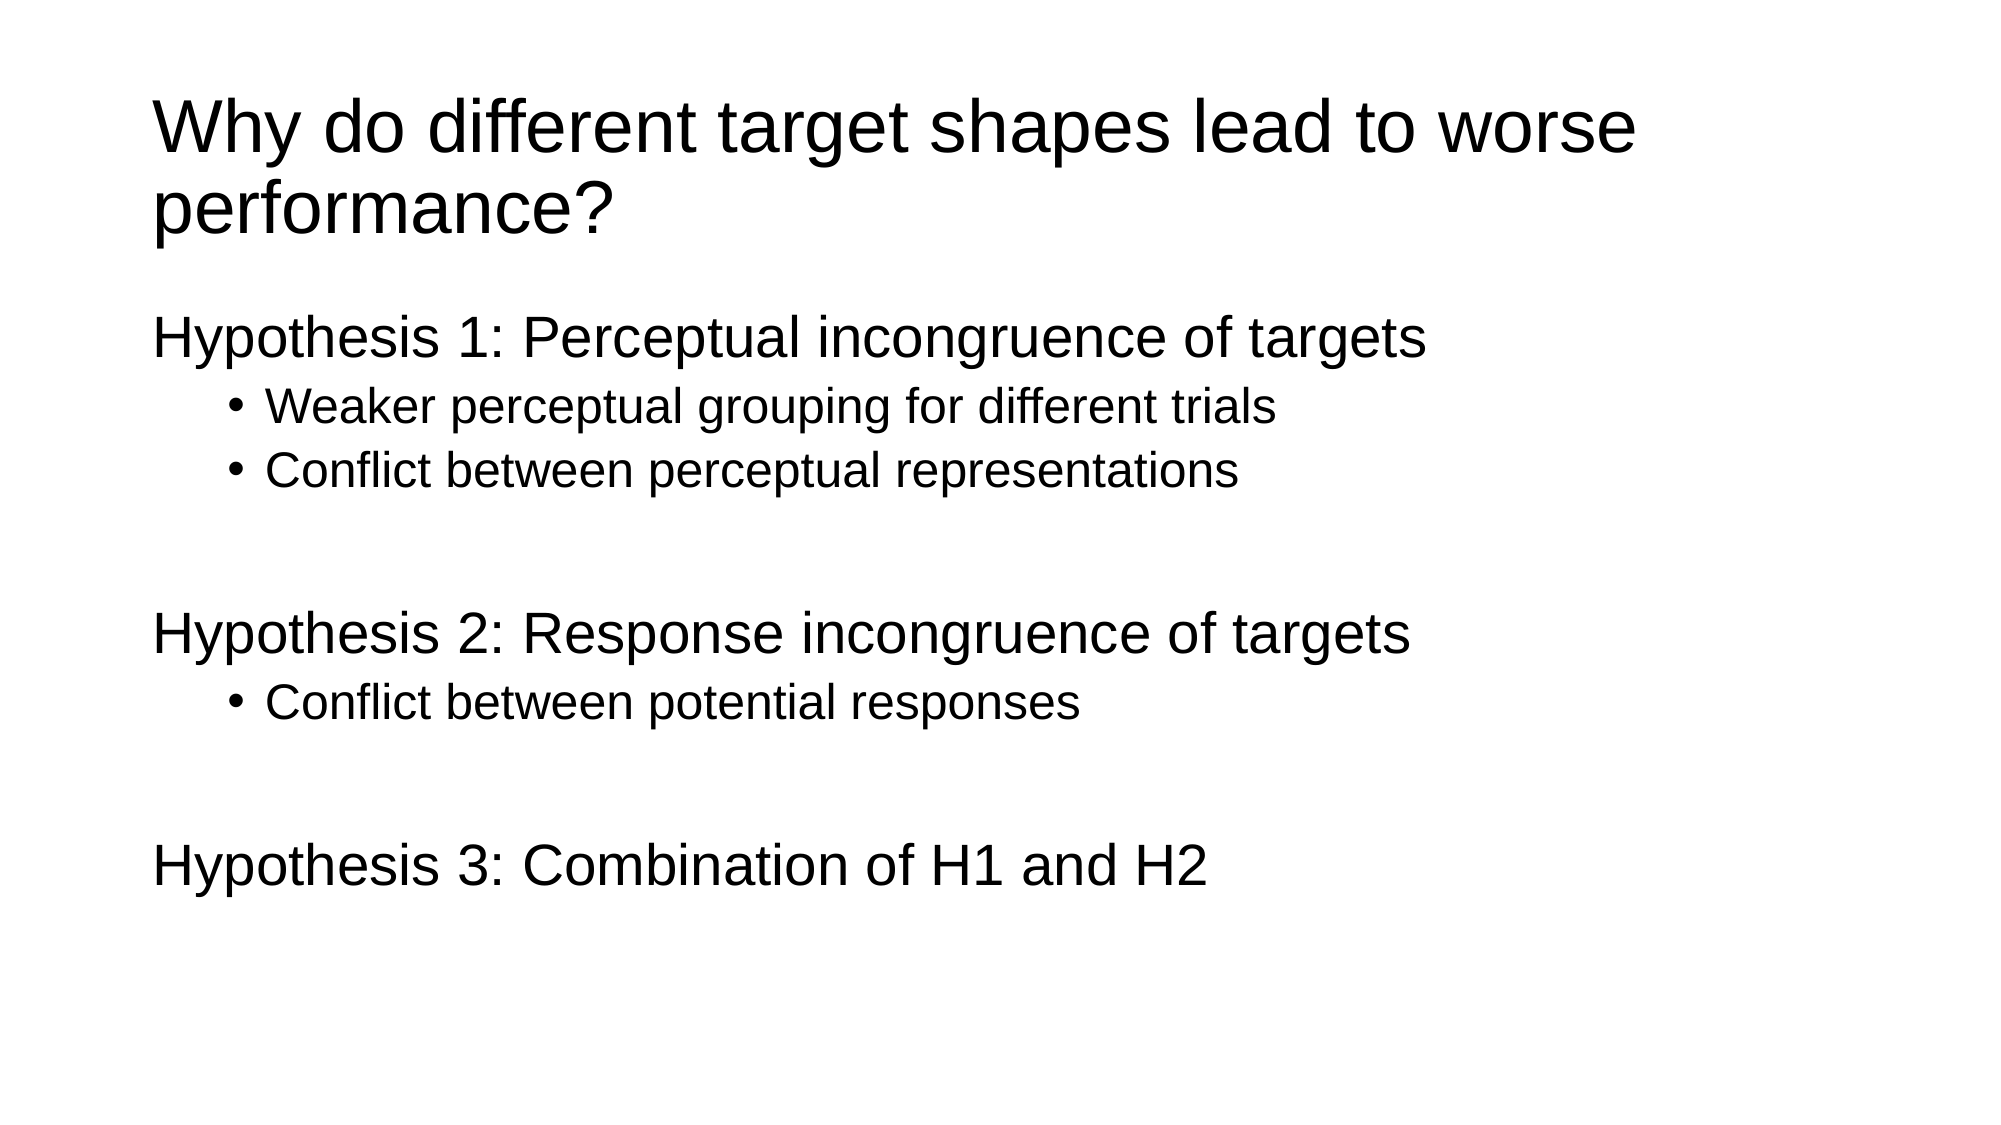

# Why do different target shapes lead to worse performance?
Hypothesis 1: Perceptual incongruence of targets
Weaker perceptual grouping for different trials
Conflict between perceptual representations

Hypothesis 2: Response incongruence of targets
Conflict between potential responses

Hypothesis 3: Combination of H1 and H2